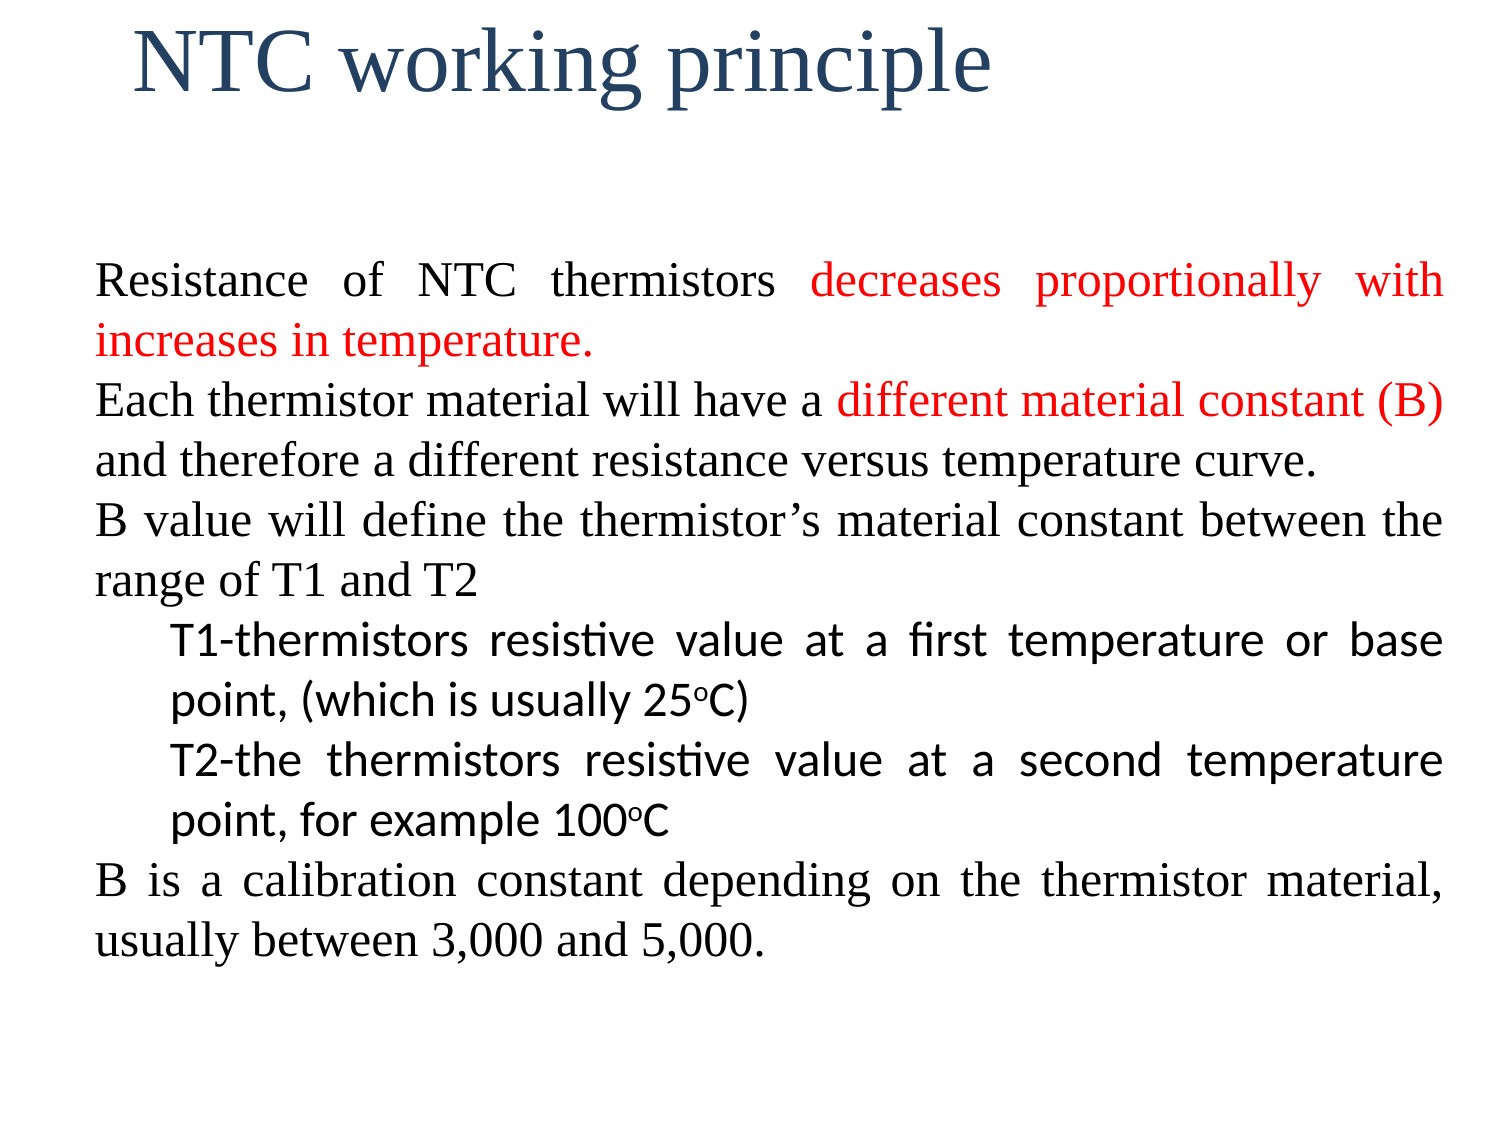

# NTC working principle
Resistance of NTC thermistors decreases proportionally with increases in temperature.
Each thermistor material will have a different material constant (B) and therefore a different resistance versus temperature curve.
B value will define the thermistor’s material constant between the range of T1 and T2
T1-thermistors resistive value at a first temperature or base point, (which is usually 25oC)
T2-the thermistors resistive value at a second temperature point, for example 100oC
B is a calibration constant depending on the thermistor material, usually between 3,000 and 5,000.